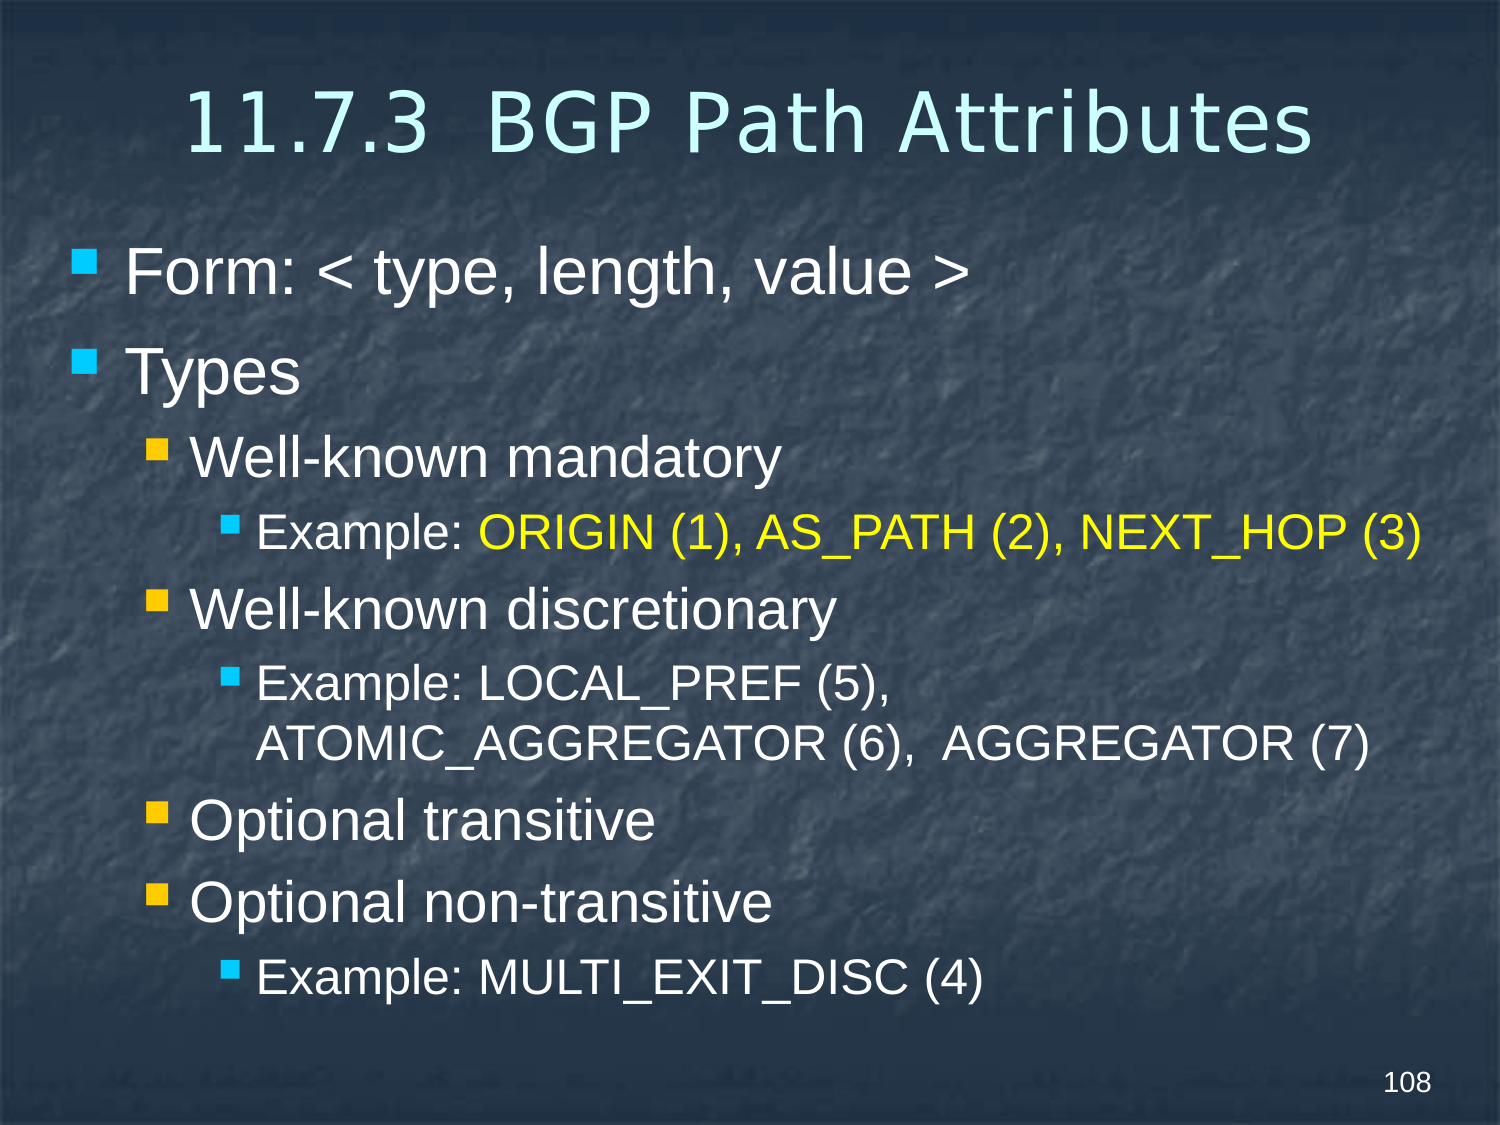

# 11.7.3  BGP Path Attributes
Form: < type, length, value >
Types
Well-known mandatory
Example: ORIGIN (1), AS_PATH (2), NEXT_HOP (3)
Well-known discretionary
Example: LOCAL_PREF (5), ATOMIC_AGGREGATOR (6),  AGGREGATOR (7)
Optional transitive
Optional non-transitive
Example: MULTI_EXIT_DISC (4)
108